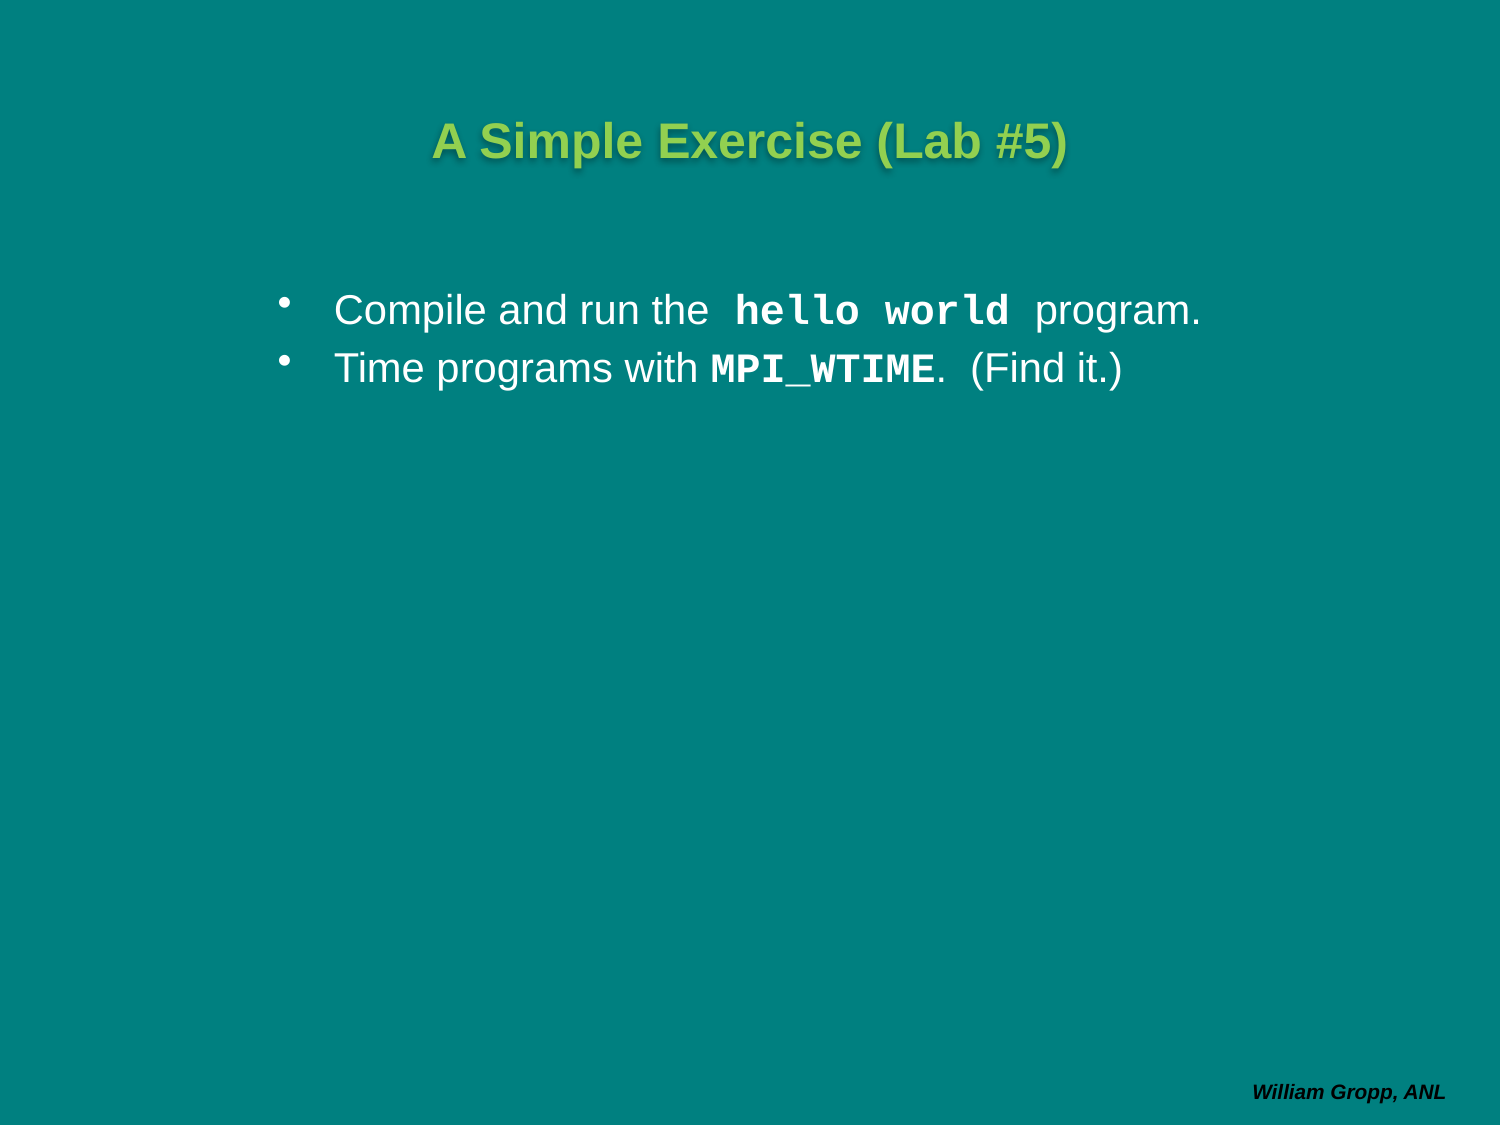

# A Simple Exercise (Lab #5)
Compile and run the hello world program.
Time programs with MPI_WTIME.  (Find it.)
William Gropp, ANL